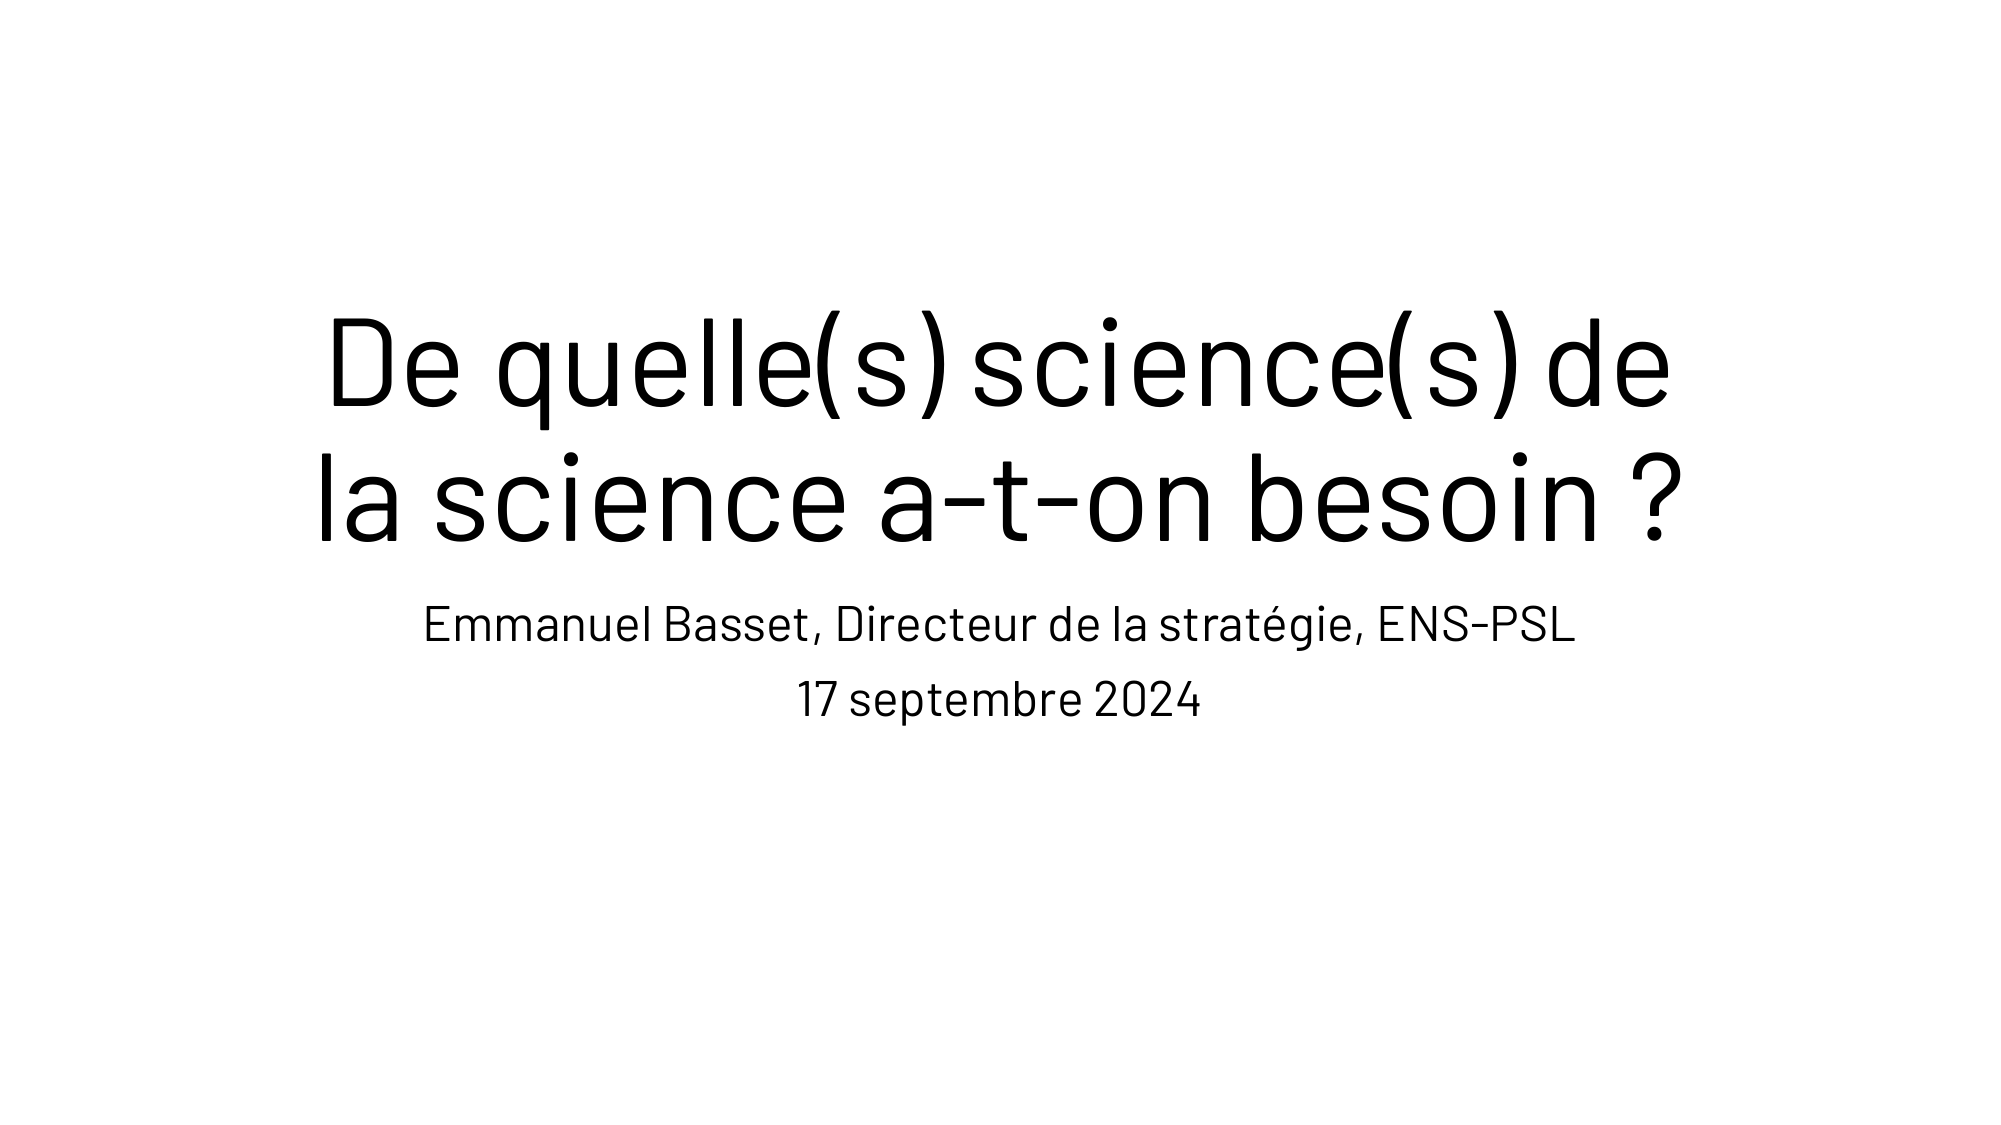

# De quelle(s) science(s) de la science a-t-on besoin ?
Emmanuel Basset, Directeur de la stratégie, ENS-PSL
17 septembre 2024